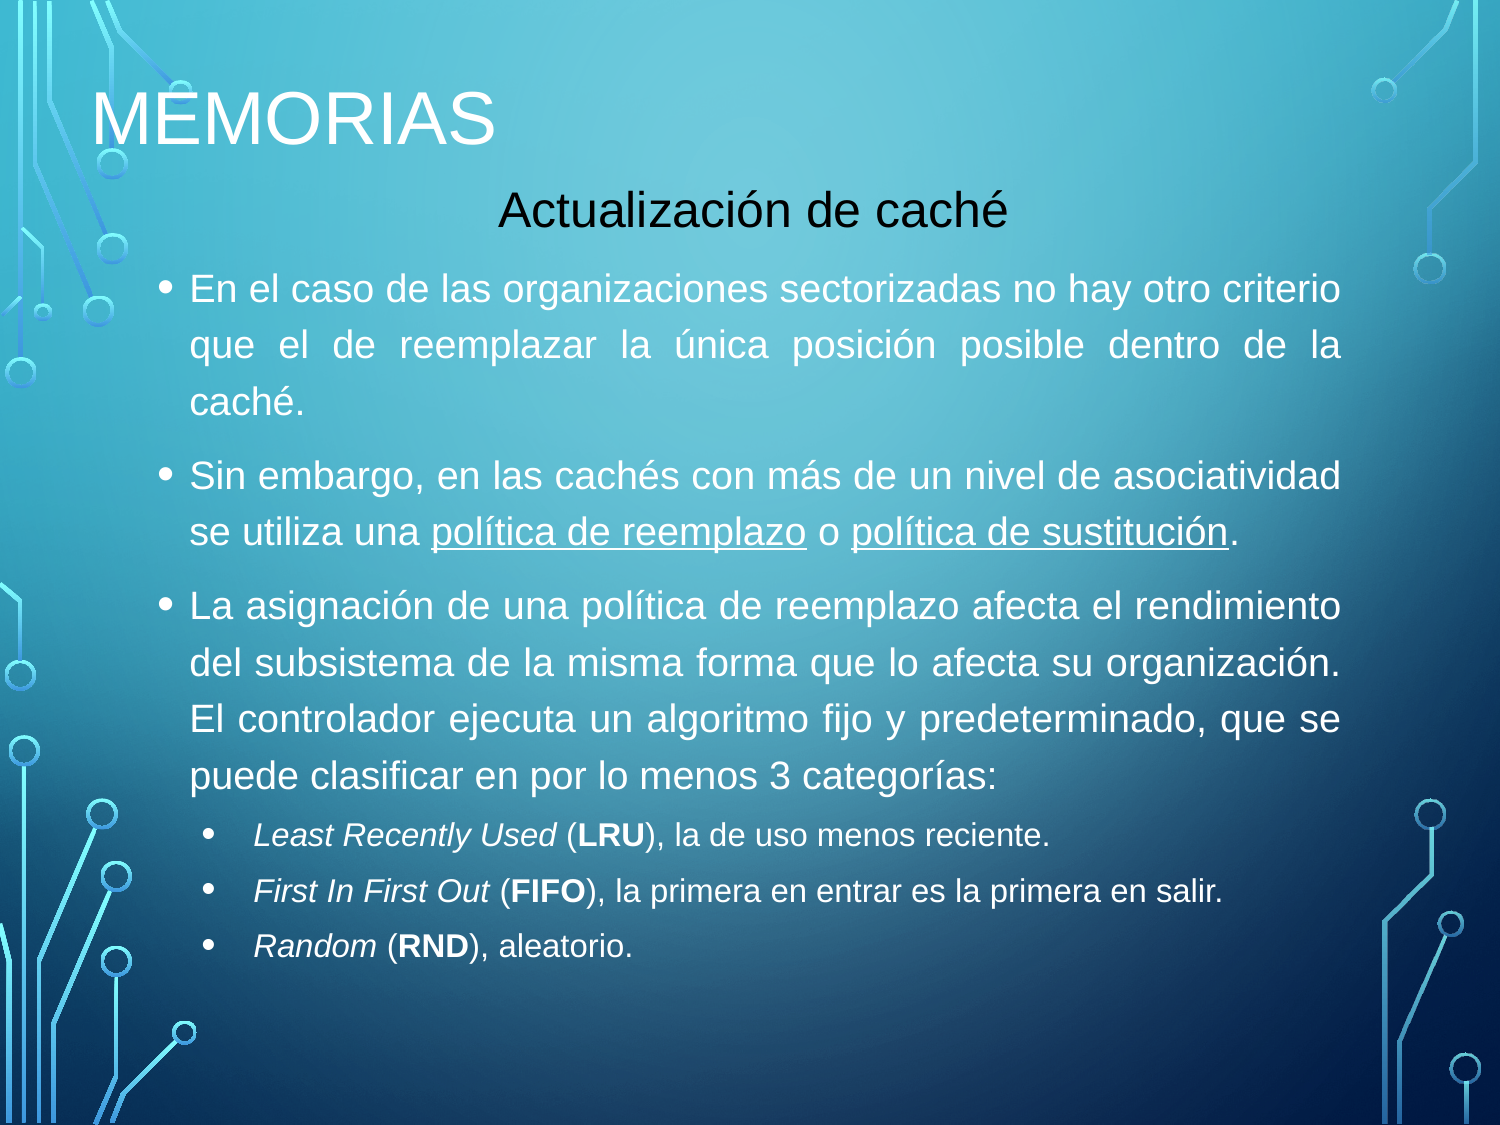

# Memorias
Actualización de caché
En el caso de las organizaciones sectorizadas no hay otro criterio que el de reemplazar la única posición posible dentro de la caché.
Sin embargo, en las cachés con más de un nivel de asociatividad se utiliza una política de reemplazo o política de sustitución.
La asignación de una política de reemplazo afecta el rendimiento del subsistema de la misma forma que lo afecta su organización. El controlador ejecuta un algoritmo fijo y predeterminado, que se puede clasificar en por lo menos 3 categorías:
Least Recently Used (LRU), la de uso menos reciente.
First In First Out (FIFO), la primera en entrar es la primera en salir.
Random (RND), aleatorio.